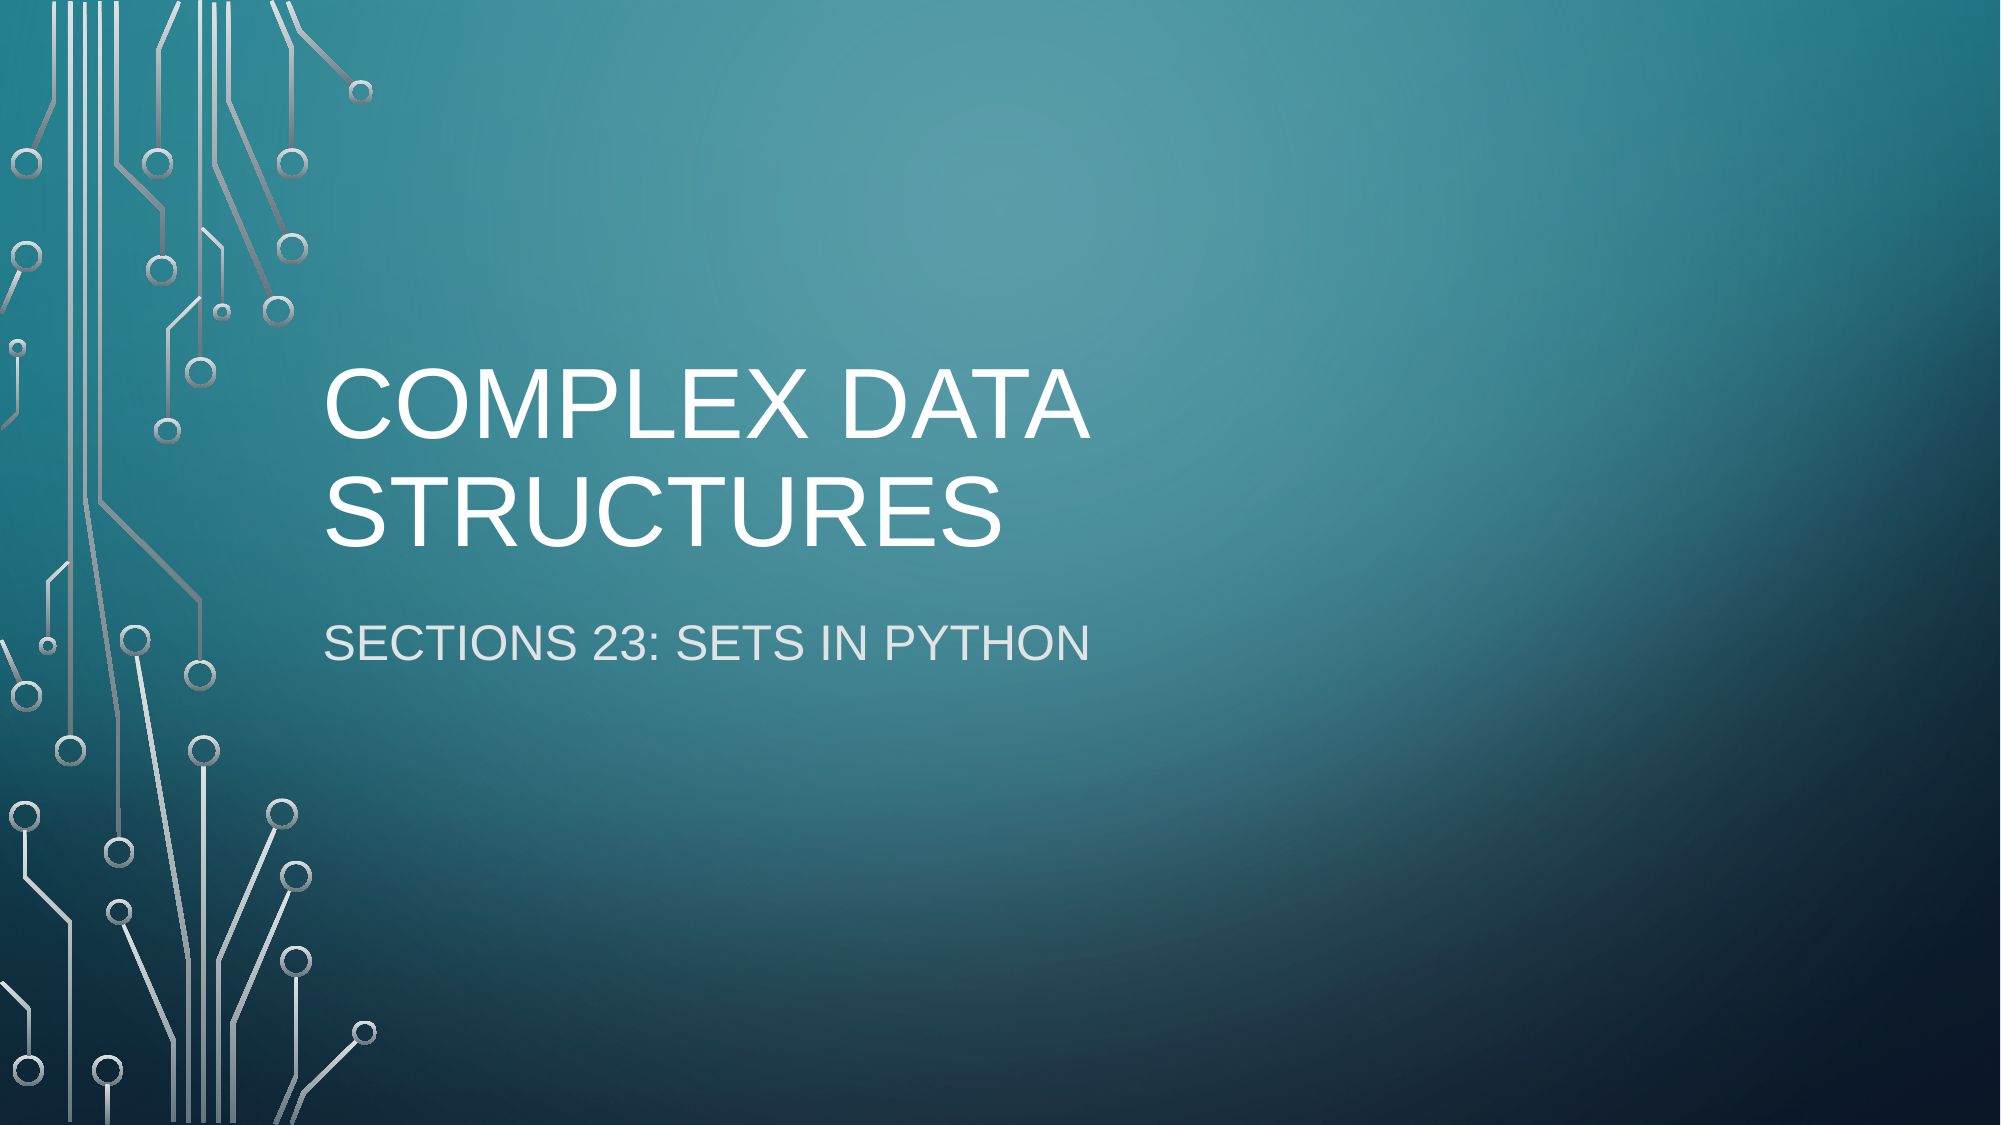

# complex data structures
Sections 23: sets in python